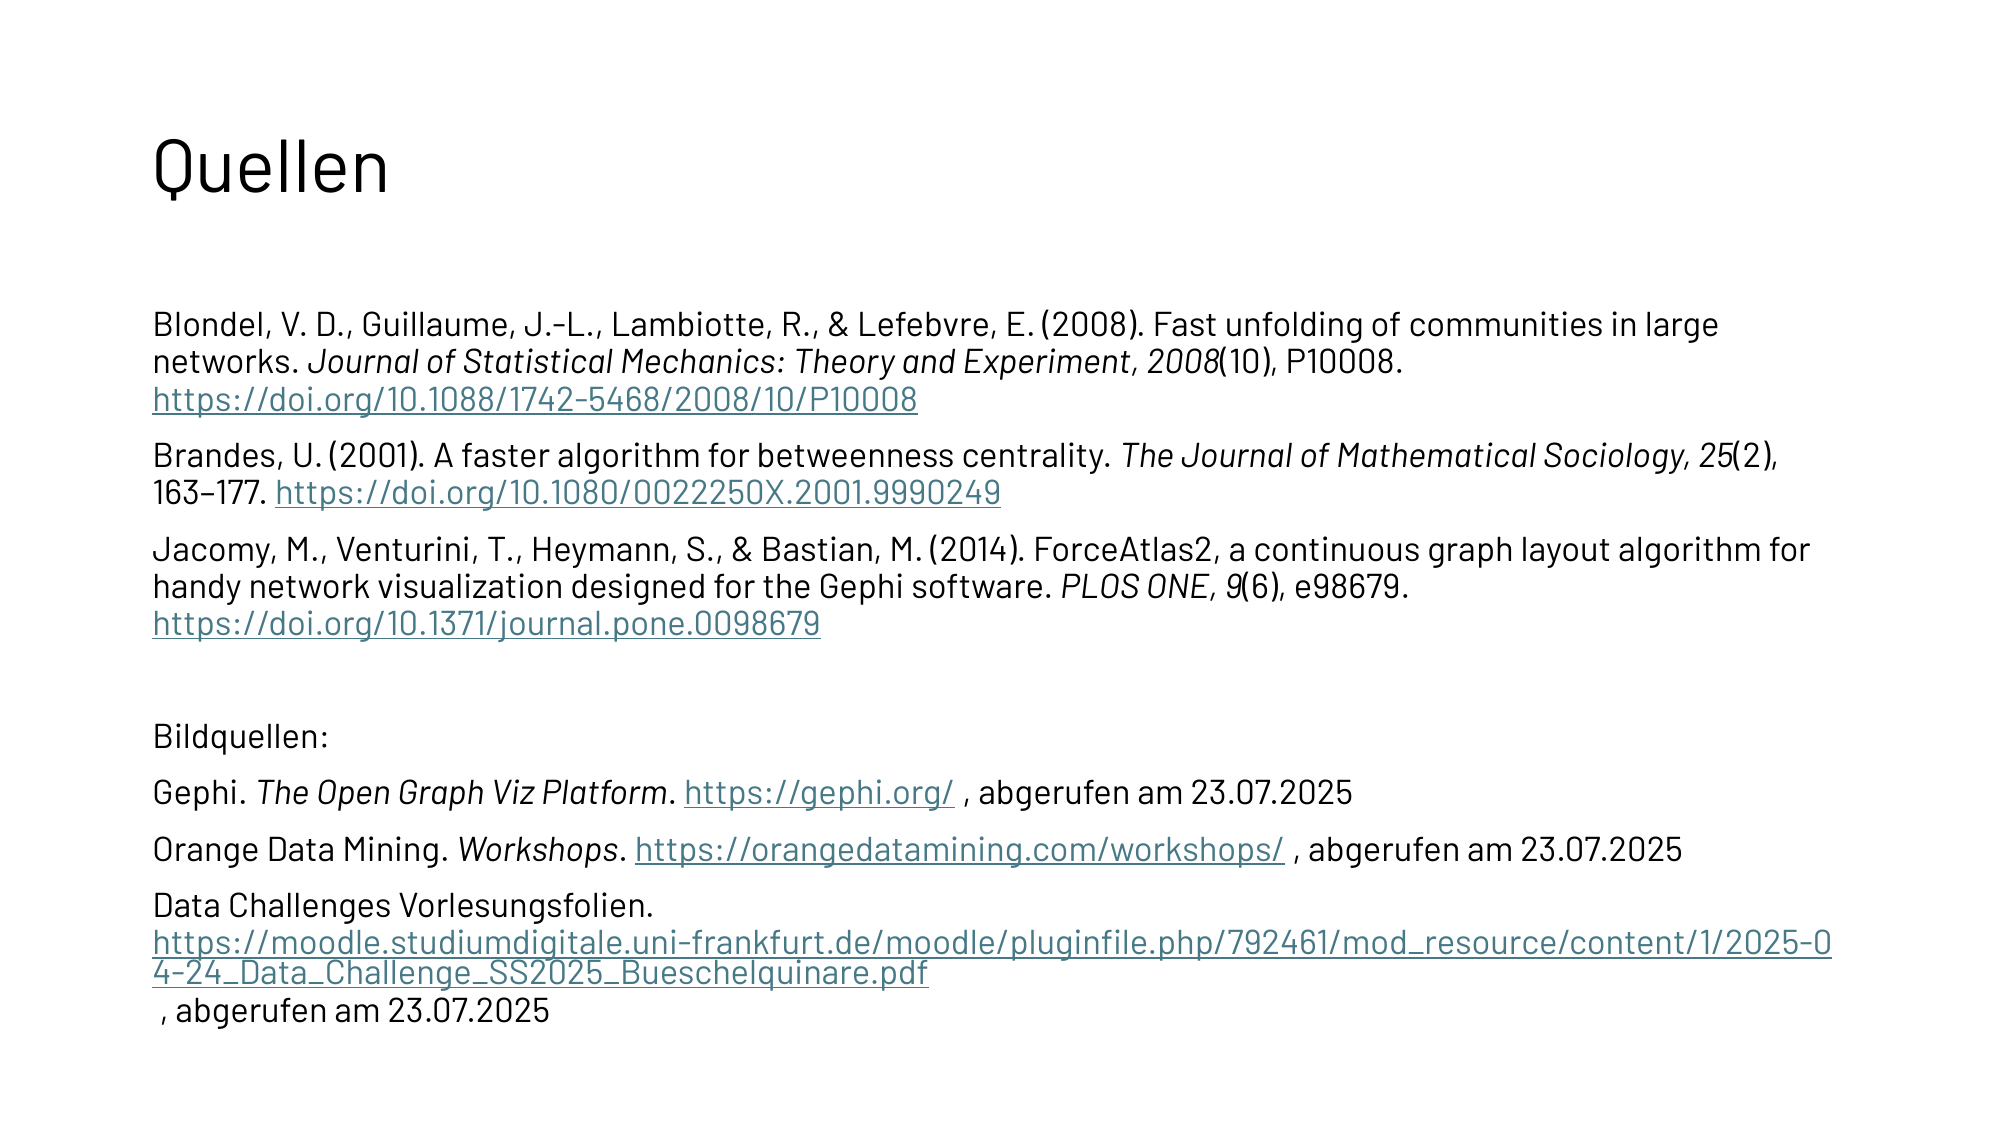

# Quellen
Blondel, V. D., Guillaume, J.-L., Lambiotte, R., & Lefebvre, E. (2008). Fast unfolding of communities in large networks. Journal of Statistical Mechanics: Theory and Experiment, 2008(10), P10008. https://doi.org/10.1088/1742-5468/2008/10/P10008
Brandes, U. (2001). A faster algorithm for betweenness centrality. The Journal of Mathematical Sociology, 25(2), 163–177. https://doi.org/10.1080/0022250X.2001.9990249
Jacomy, M., Venturini, T., Heymann, S., & Bastian, M. (2014). ForceAtlas2, a continuous graph layout algorithm for handy network visualization designed for the Gephi software. PLOS ONE, 9(6), e98679. https://doi.org/10.1371/journal.pone.0098679

Bildquellen:
Gephi. The Open Graph Viz Platform. https://gephi.org/ , abgerufen am 23.07.2025
Orange Data Mining. Workshops. https://orangedatamining.com/workshops/ , abgerufen am 23.07.2025
Data Challenges Vorlesungsfolien. https://moodle.studiumdigitale.uni-frankfurt.de/moodle/pluginfile.php/792461/mod_resource/content/1/2025-04-24_Data_Challenge_SS2025_Bueschelquinare.pdf , abgerufen am 23.07.2025